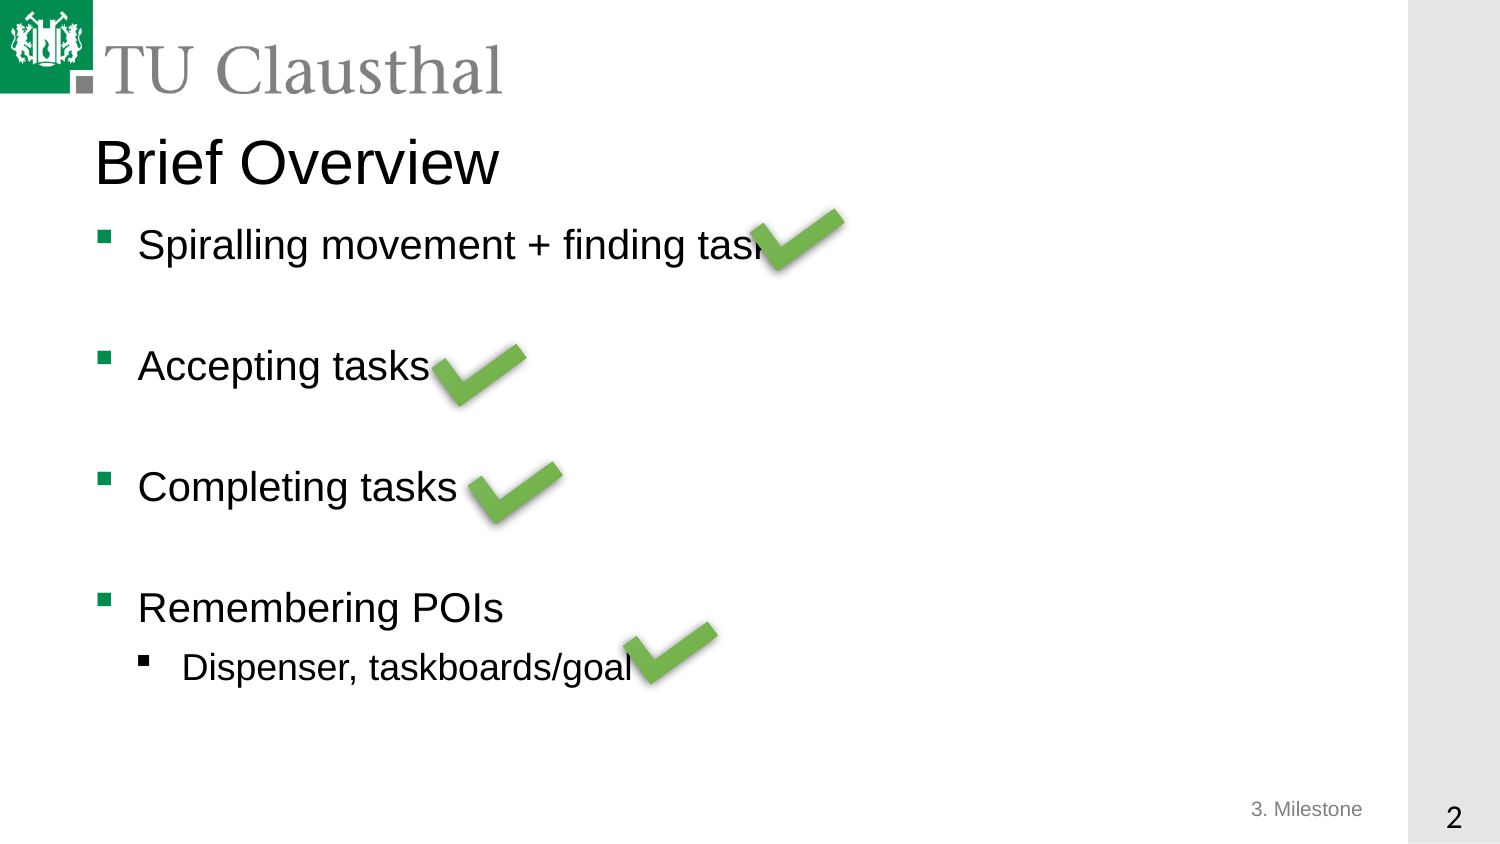

# Brief Overview

Spiralling movement + finding task

Accepting tasks

Completing tasks

Remembering POIs
Dispenser, taskboards/goal